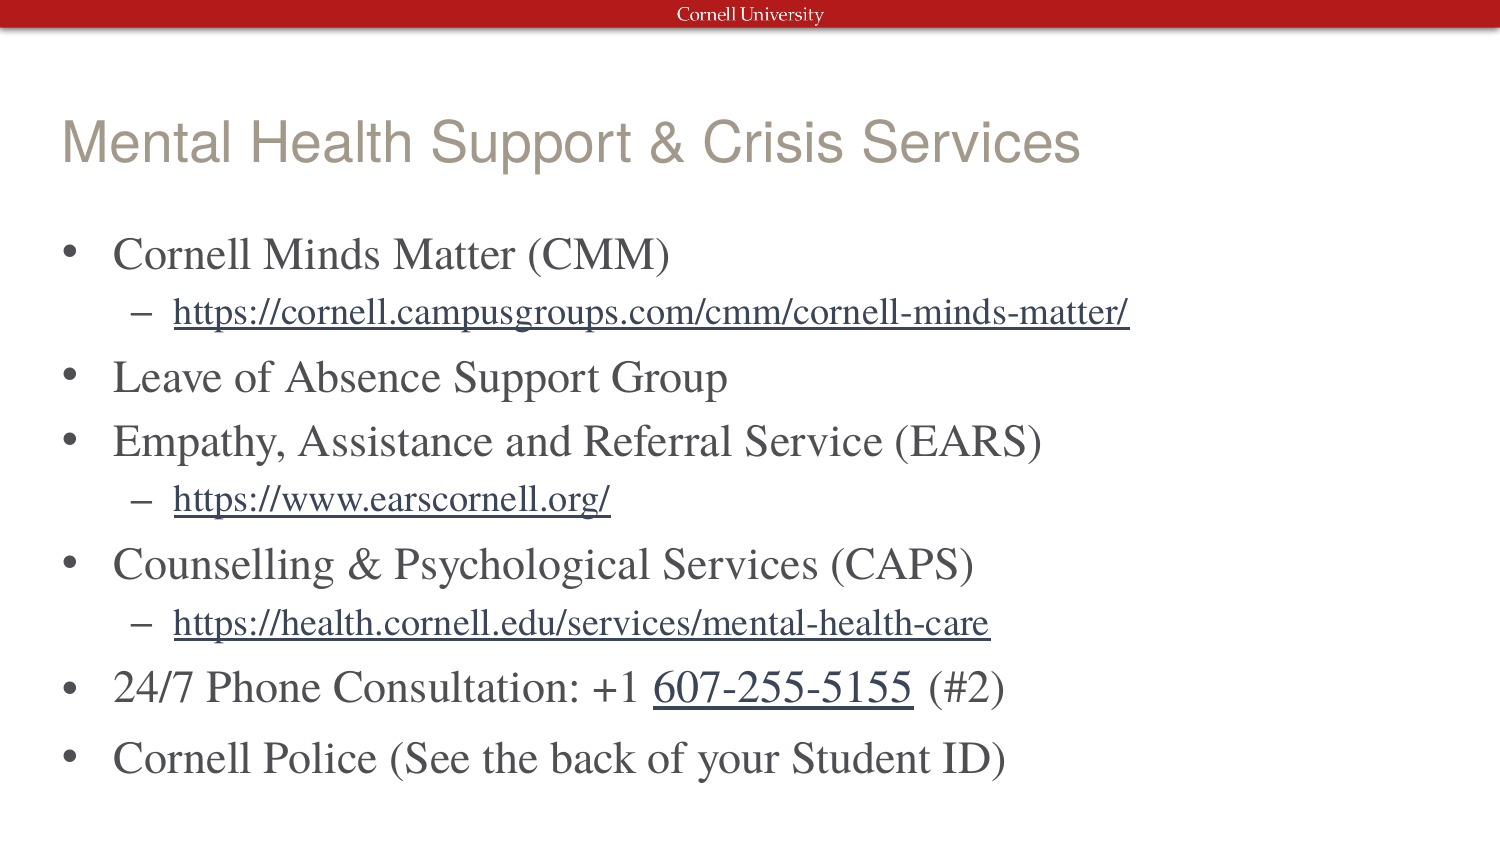

# Mental Health Support & Crisis Services
Cornell Minds Matter (CMM)
https://cornell.campusgroups.com/cmm/cornell-minds-matter/
Leave of Absence Support Group
Empathy, Assistance and Referral Service (EARS)
https://www.earscornell.org/
Counselling & Psychological Services (CAPS)
https://health.cornell.edu/services/mental-health-care
24/7 Phone Consultation: +1 607-255-5155 (#2)
Cornell Police (See the back of your Student ID)